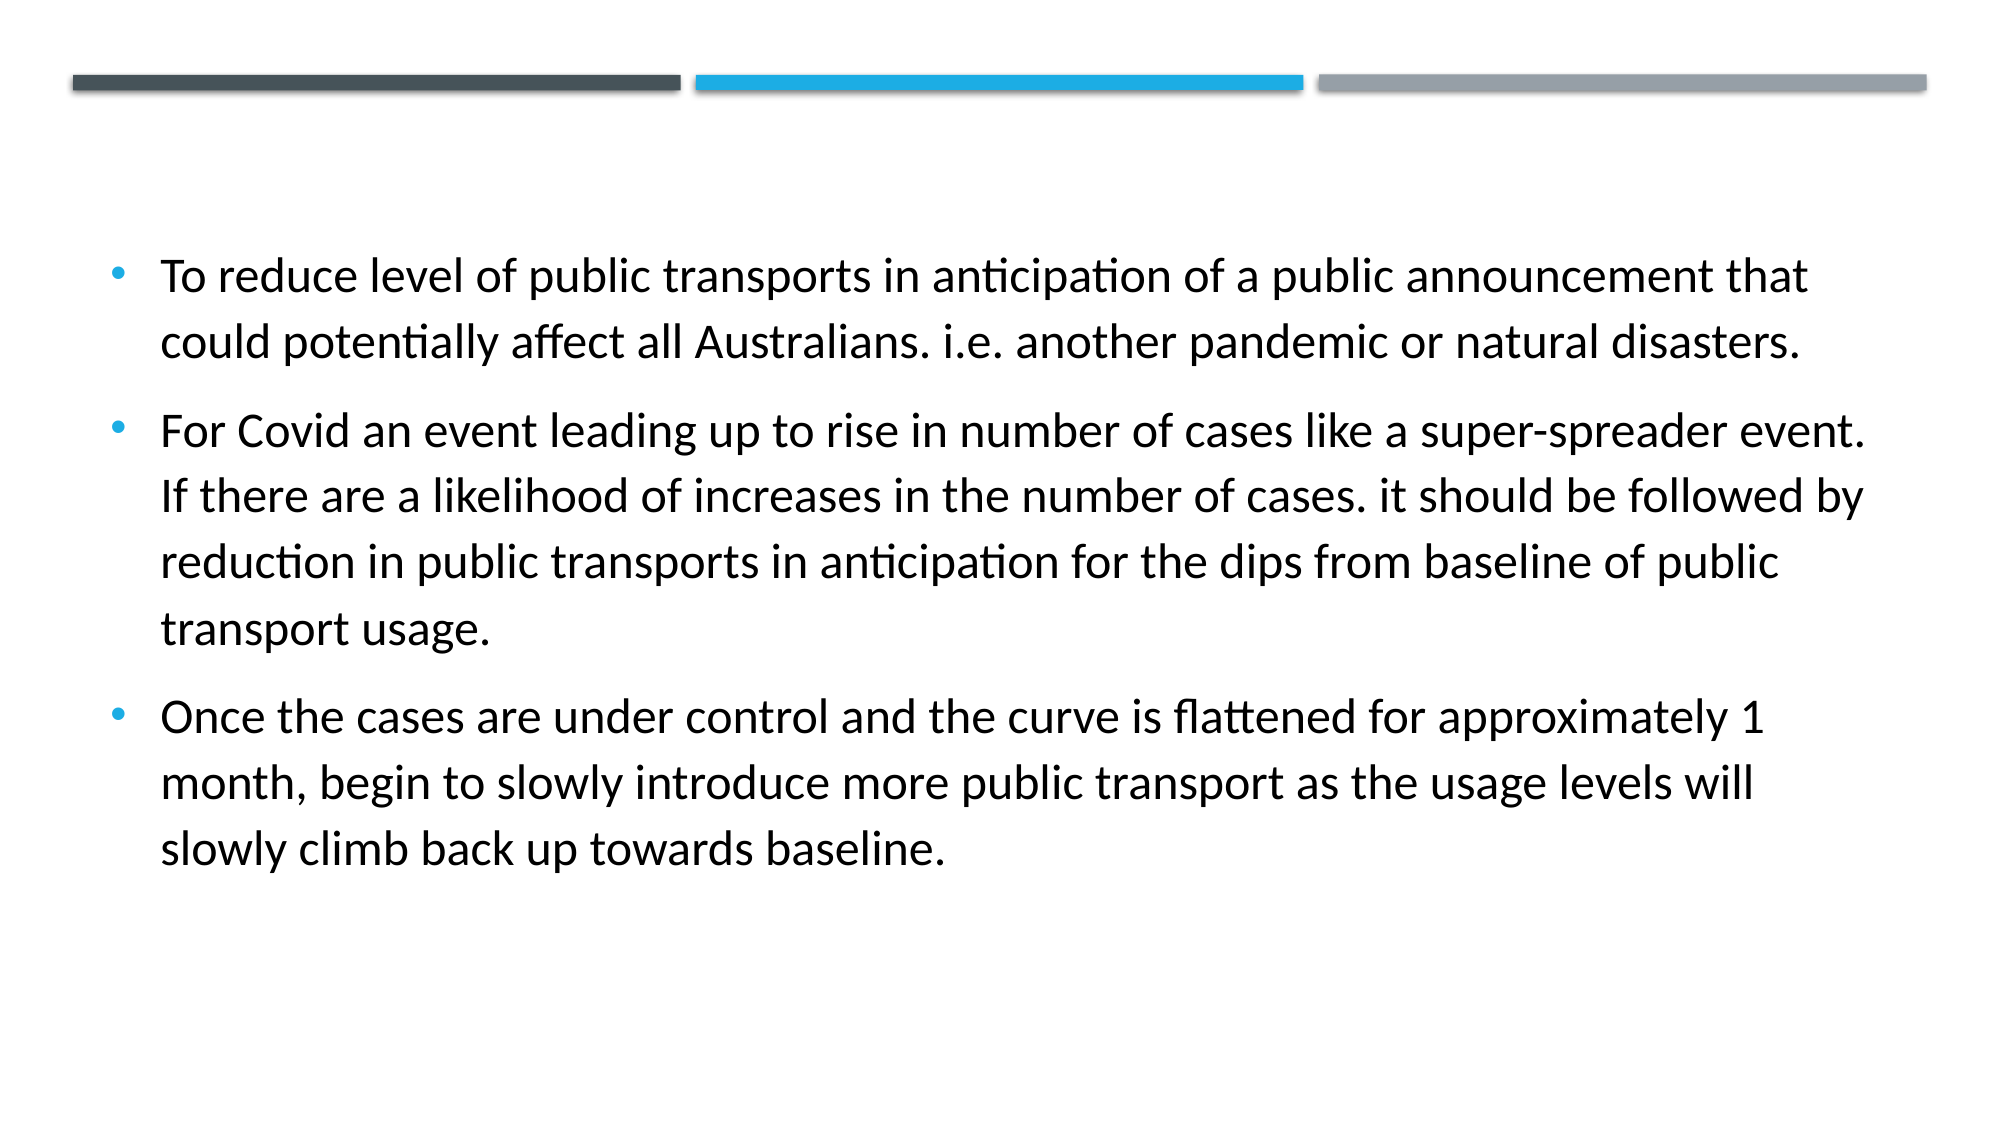

To reduce level of public transports in anticipation of a public announcement that could potentially affect all Australians. i.e. another pandemic or natural disasters.
For Covid an event leading up to rise in number of cases like a super-spreader event. If there are a likelihood of increases in the number of cases. it should be followed by reduction in public transports in anticipation for the dips from baseline of public transport usage.
Once the cases are under control and the curve is flattened for approximately 1 month, begin to slowly introduce more public transport as the usage levels will slowly climb back up towards baseline.